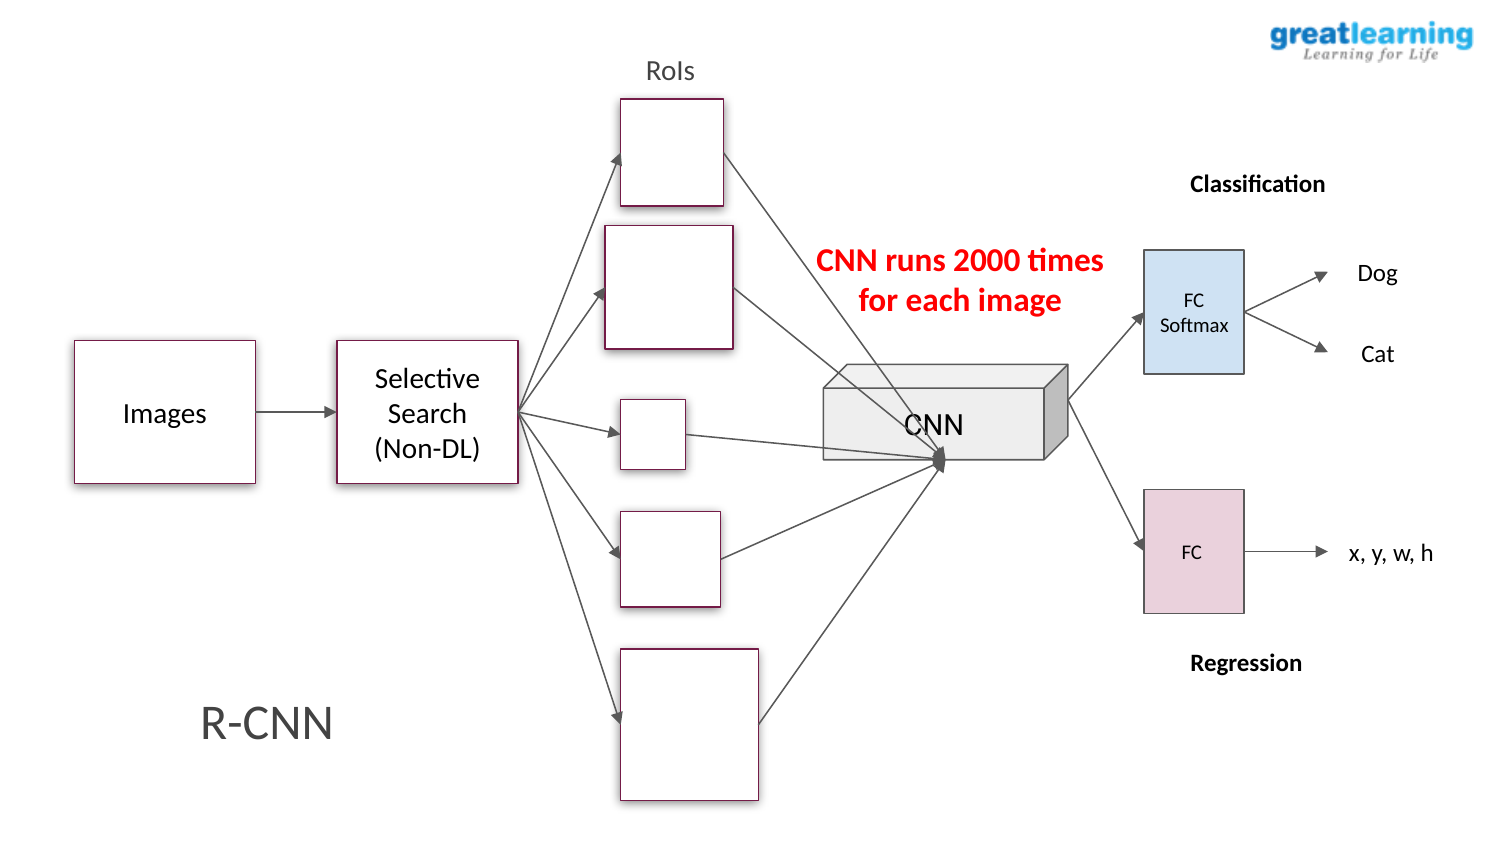

RoIs

Classification
CNN runs 2000 times for each image

FC Softmax
Dog
Cat
Images
Selective Search
(Non-DL)
CNN

FC

x, y, w, h
Regression

R-CNN